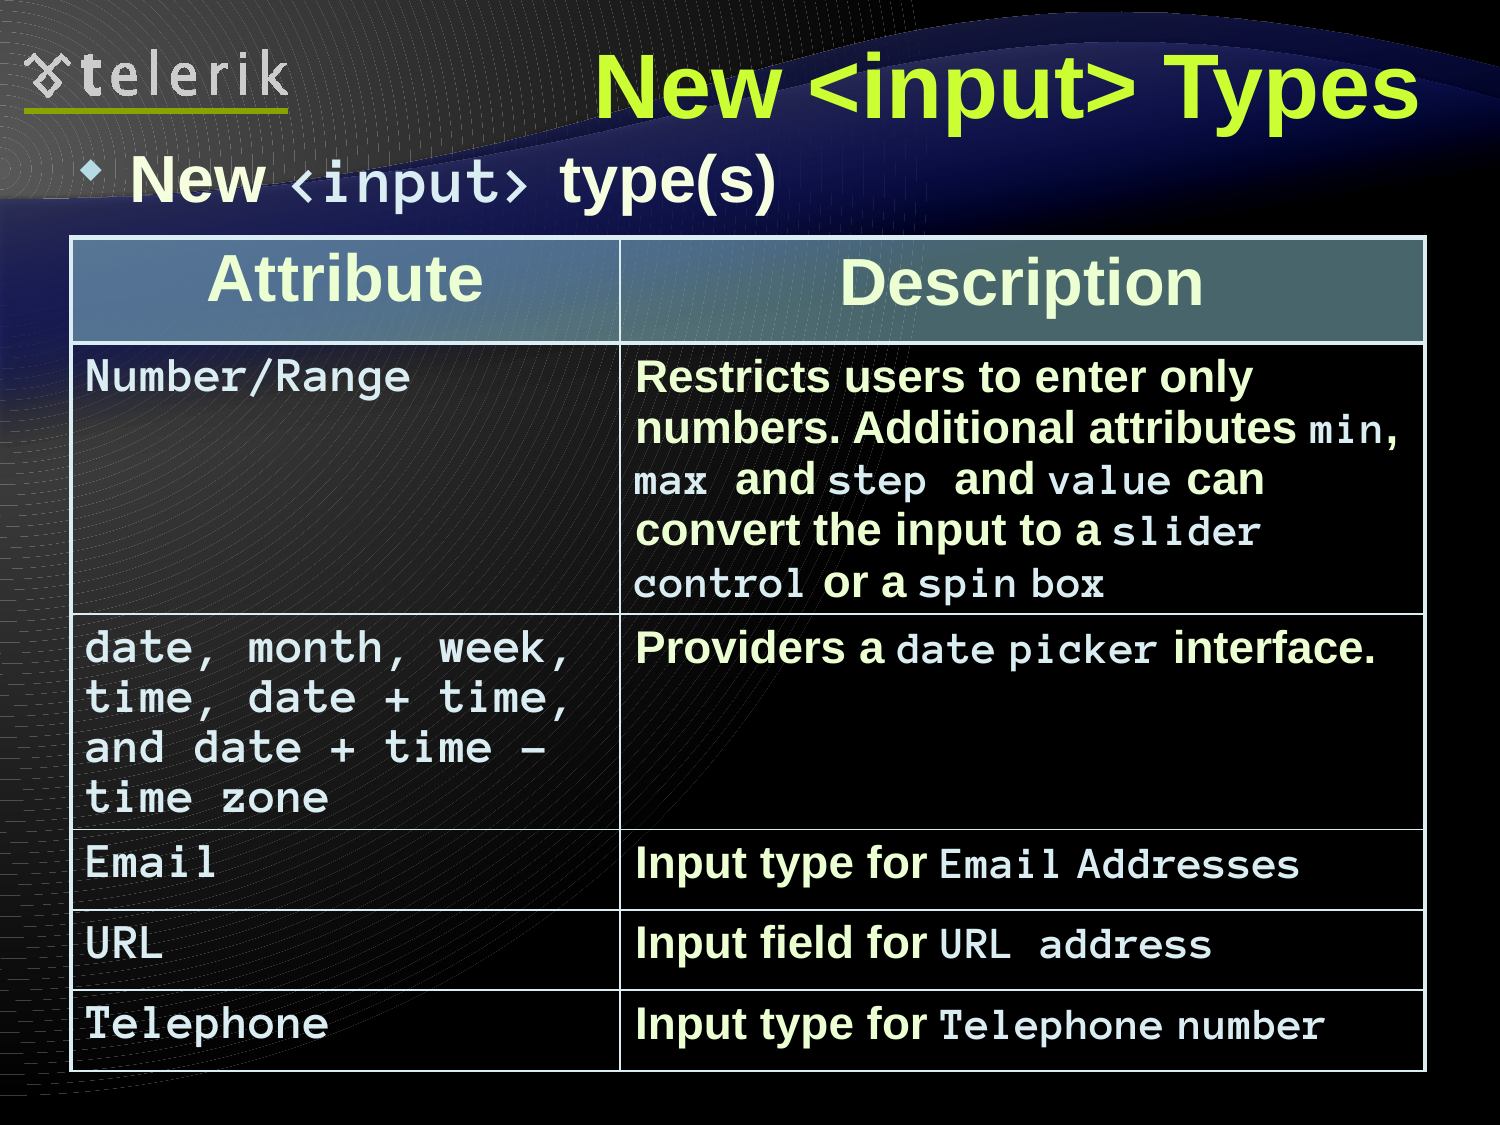

# New <input> Types
New <input> type(s)
| Attribute | Description |
| --- | --- |
| Number/Range | Restricts users to enter only numbers. Additional attributes min, max and step and value can convert the input to a slider control or a spin box |
| date, month, week, time, date + time, and date + time - time zone | Providers a date picker interface. |
| Email | Input type for Email Addresses |
| URL | Input field for URL address |
| Telephone | Input type for Telephone number |